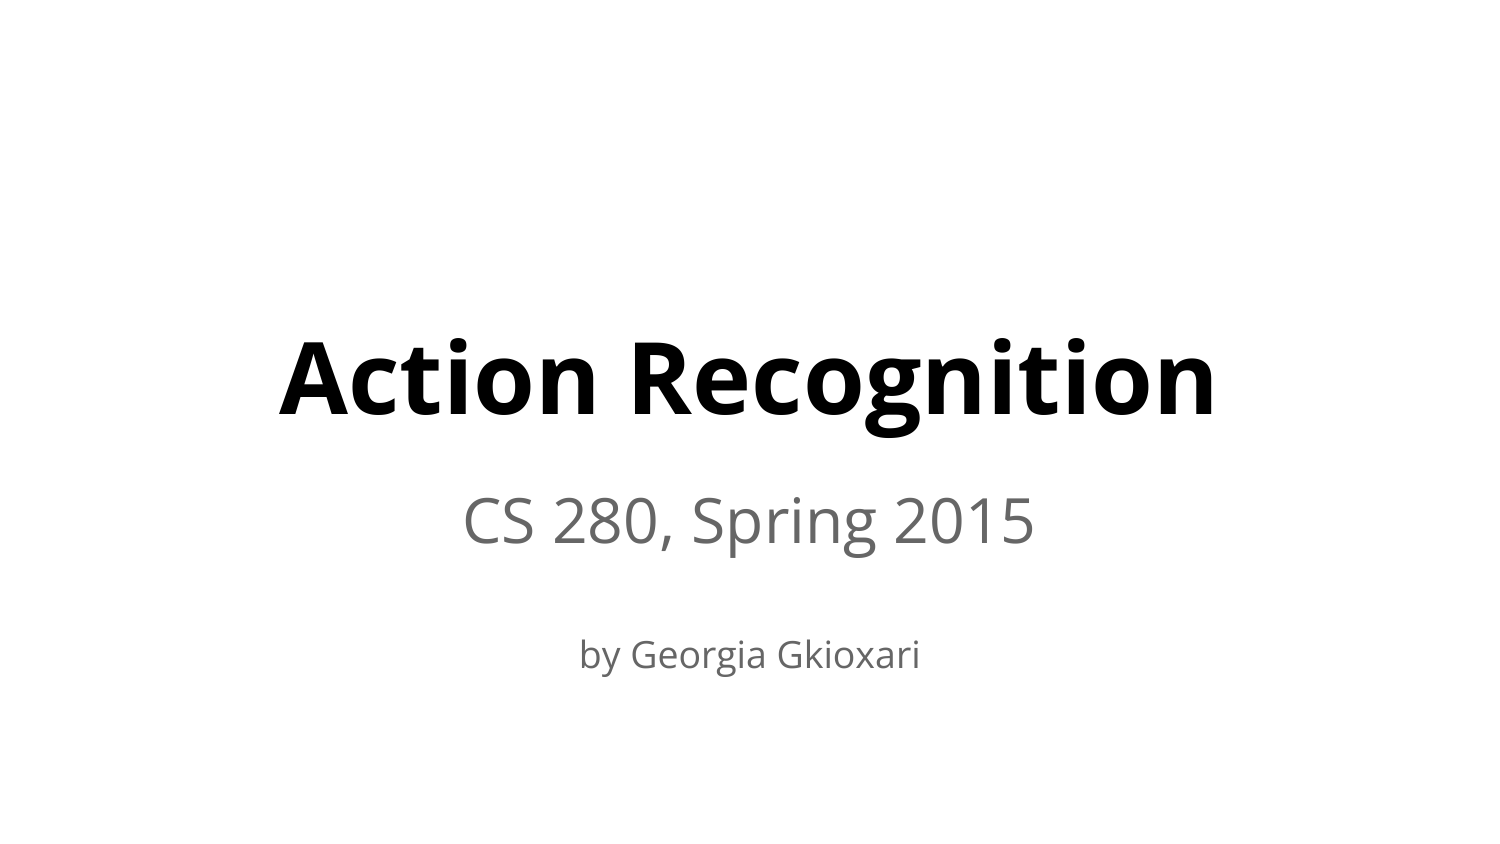

# Action Recognition
CS 280, Spring 2015

by Georgia Gkioxari